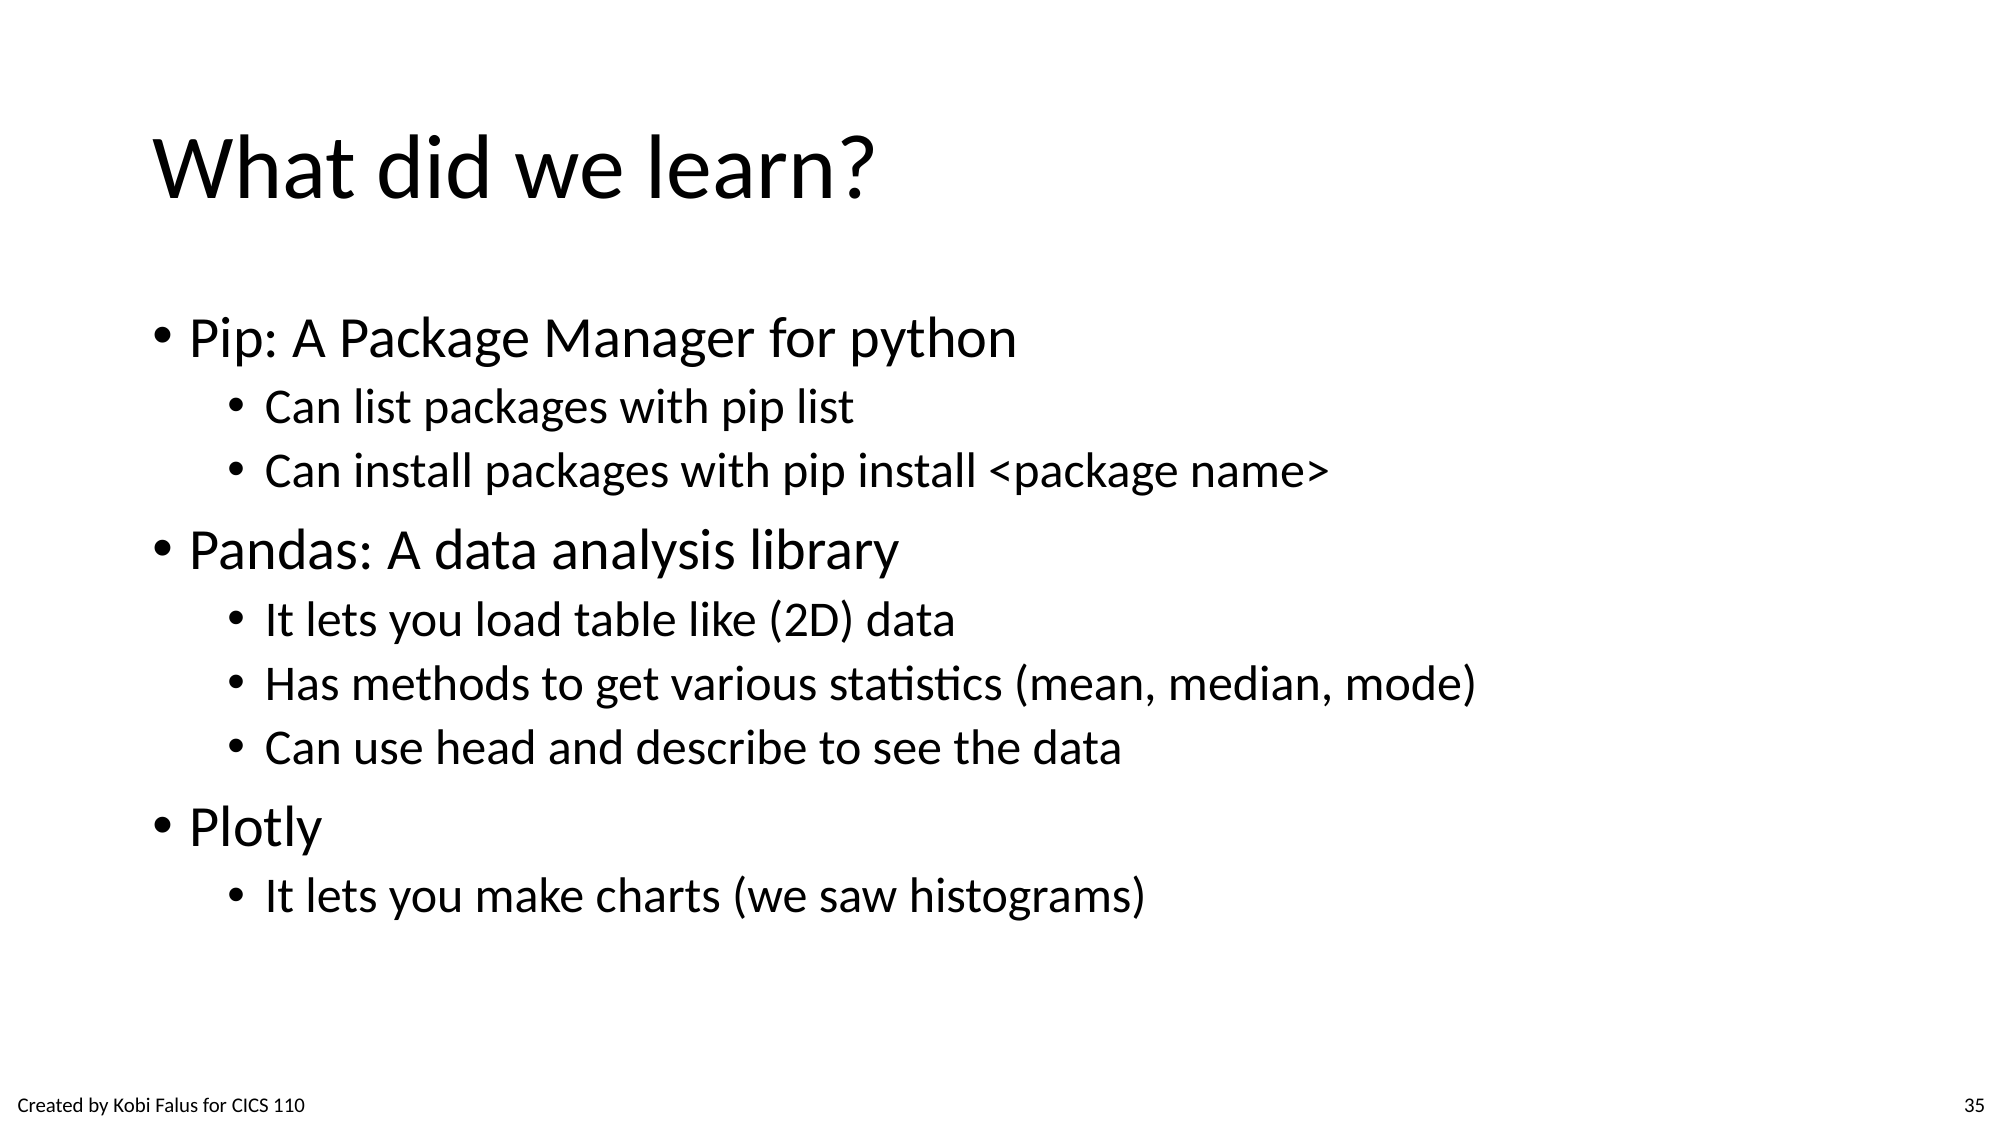

# What did we learn?
Pip: A Package Manager for python
Can list packages with pip list
Can install packages with pip install <package name>
Pandas: A data analysis library
It lets you load table like (2D) data
Has methods to get various statistics (mean, median, mode)
Can use head and describe to see the data
Plotly
It lets you make charts (we saw histograms)